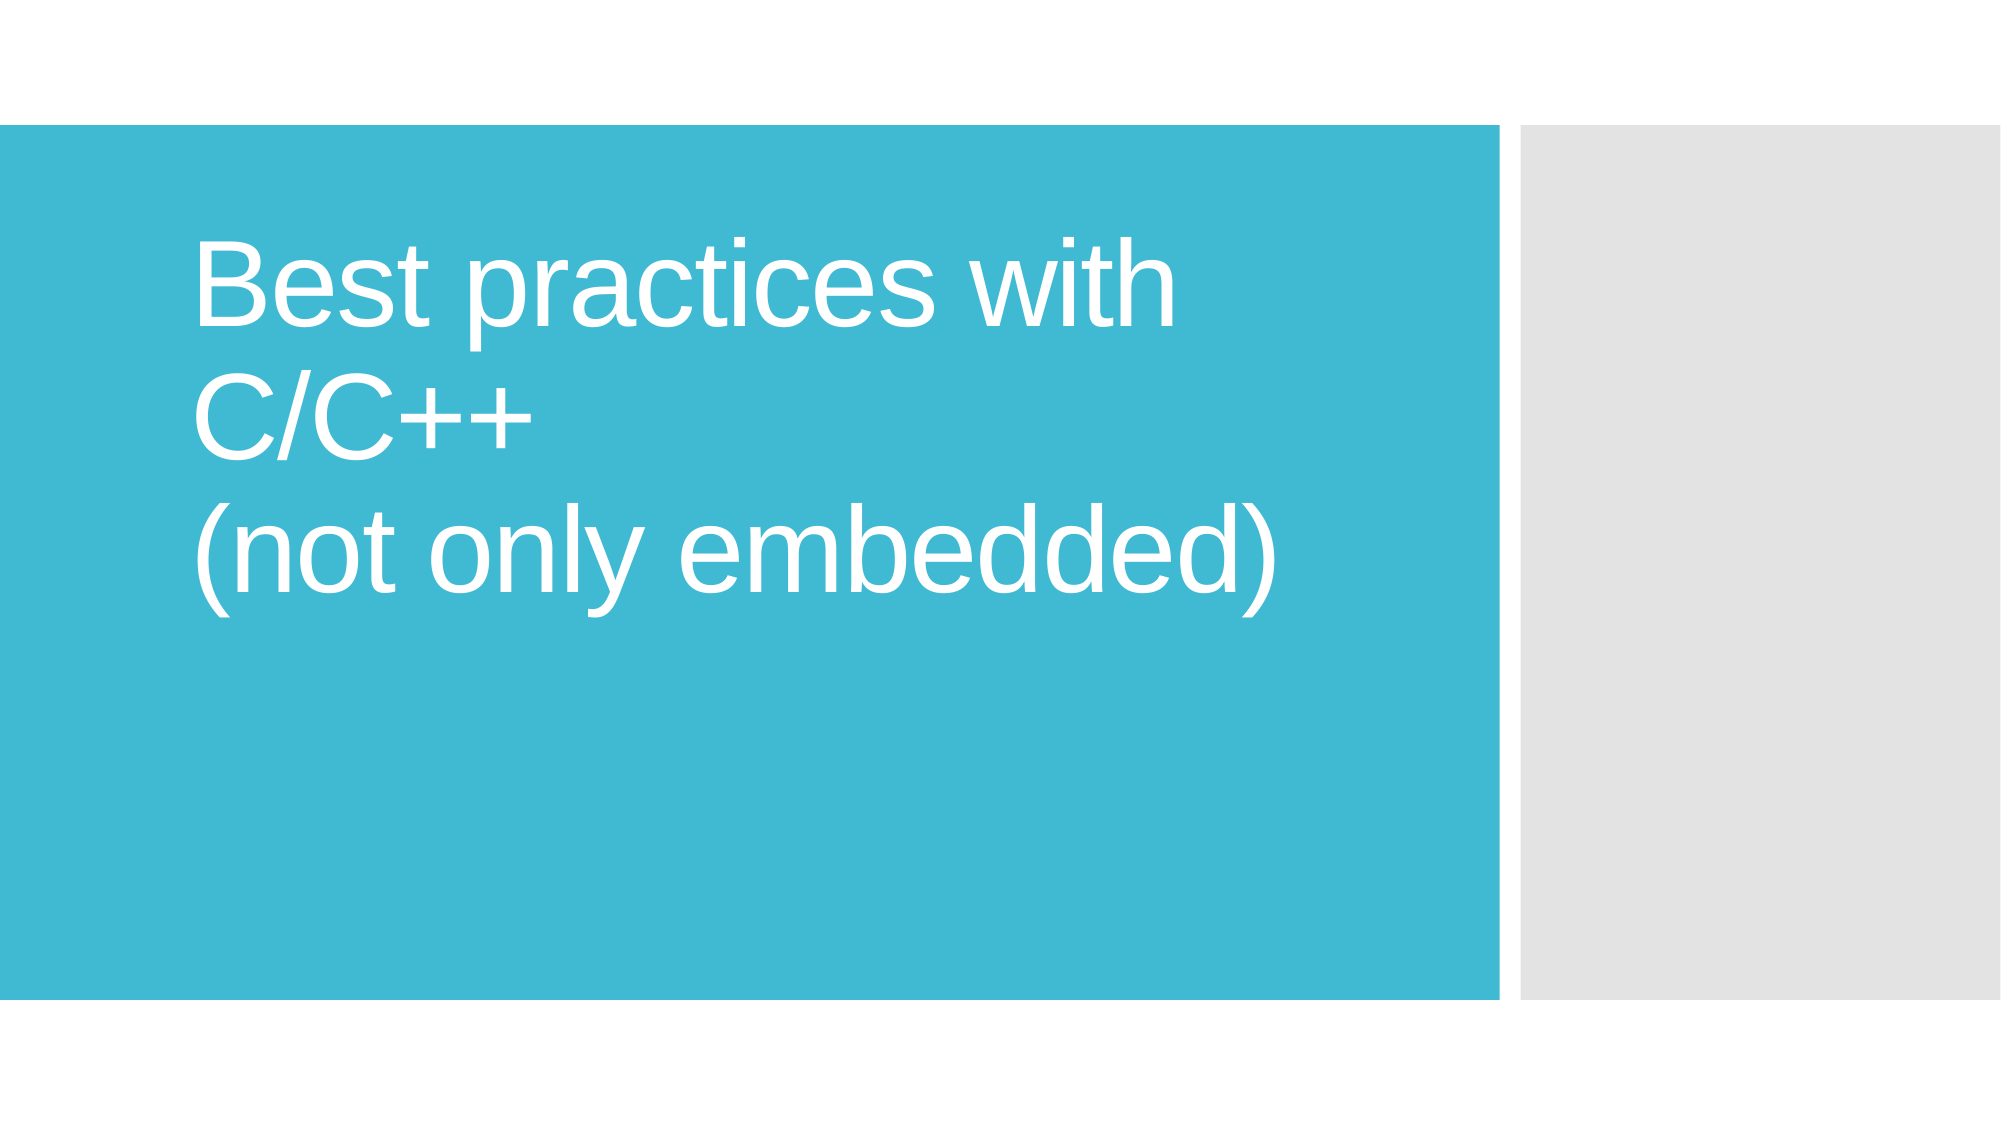

# Best practices with C/C++ (not only embedded)